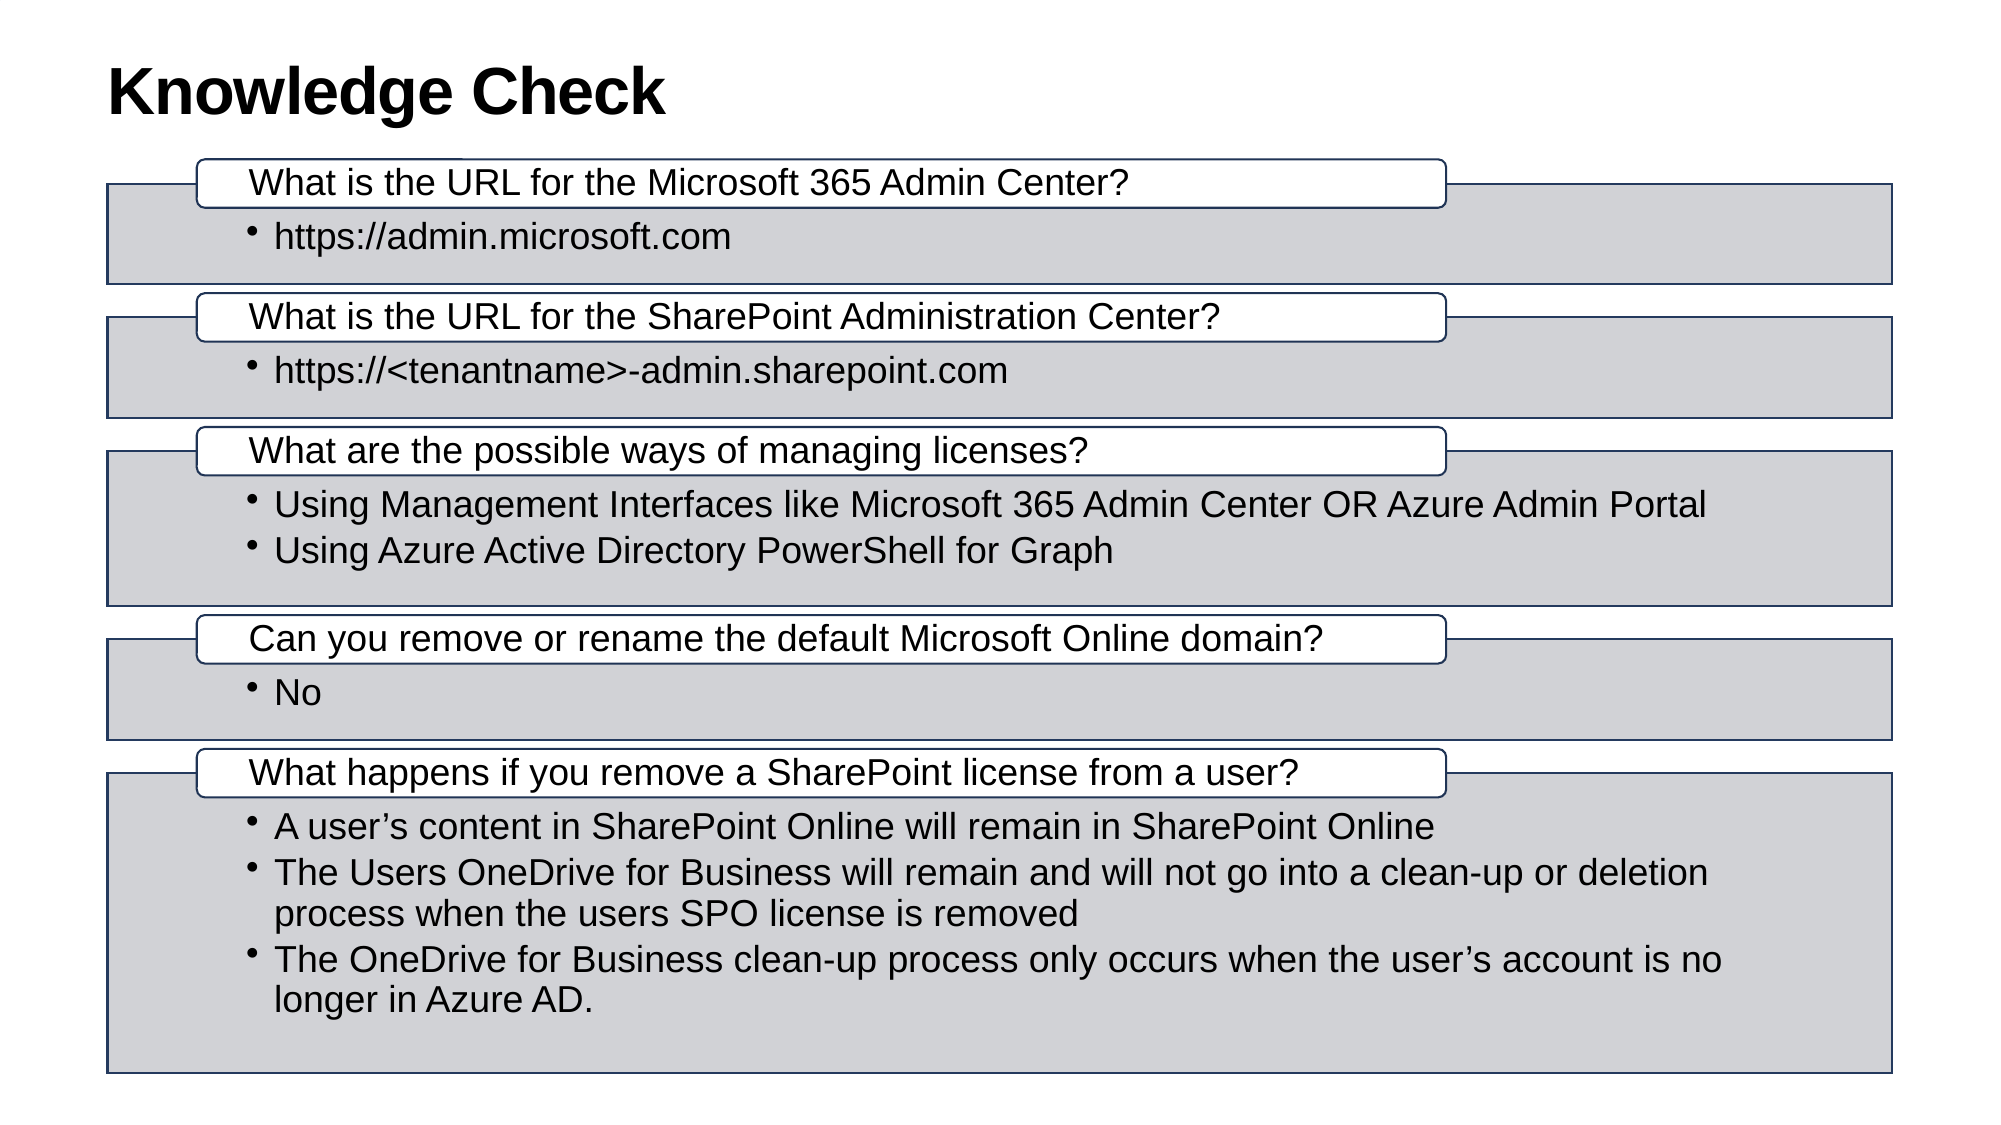

# Knowledge Check
https://admin.microsoft.com
What is the URL for the Microsoft 365 Admin Center?
https://<tenantname>-admin.sharepoint.com
What is the URL for the SharePoint Administration Center?
Using Management Interfaces like Microsoft 365 Admin Center OR Azure Admin Portal
Using Azure Active Directory PowerShell for Graph
What are the possible ways of managing licenses?
No
Can you remove or rename the default Microsoft Online domain?
A user’s content in SharePoint Online will remain in SharePoint Online
The Users OneDrive for Business will remain and will not go into a clean-up or deletion process when the users SPO license is removed
The OneDrive for Business clean-up process only occurs when the user’s account is no longer in Azure AD.
What happens if you remove a SharePoint license from a user?